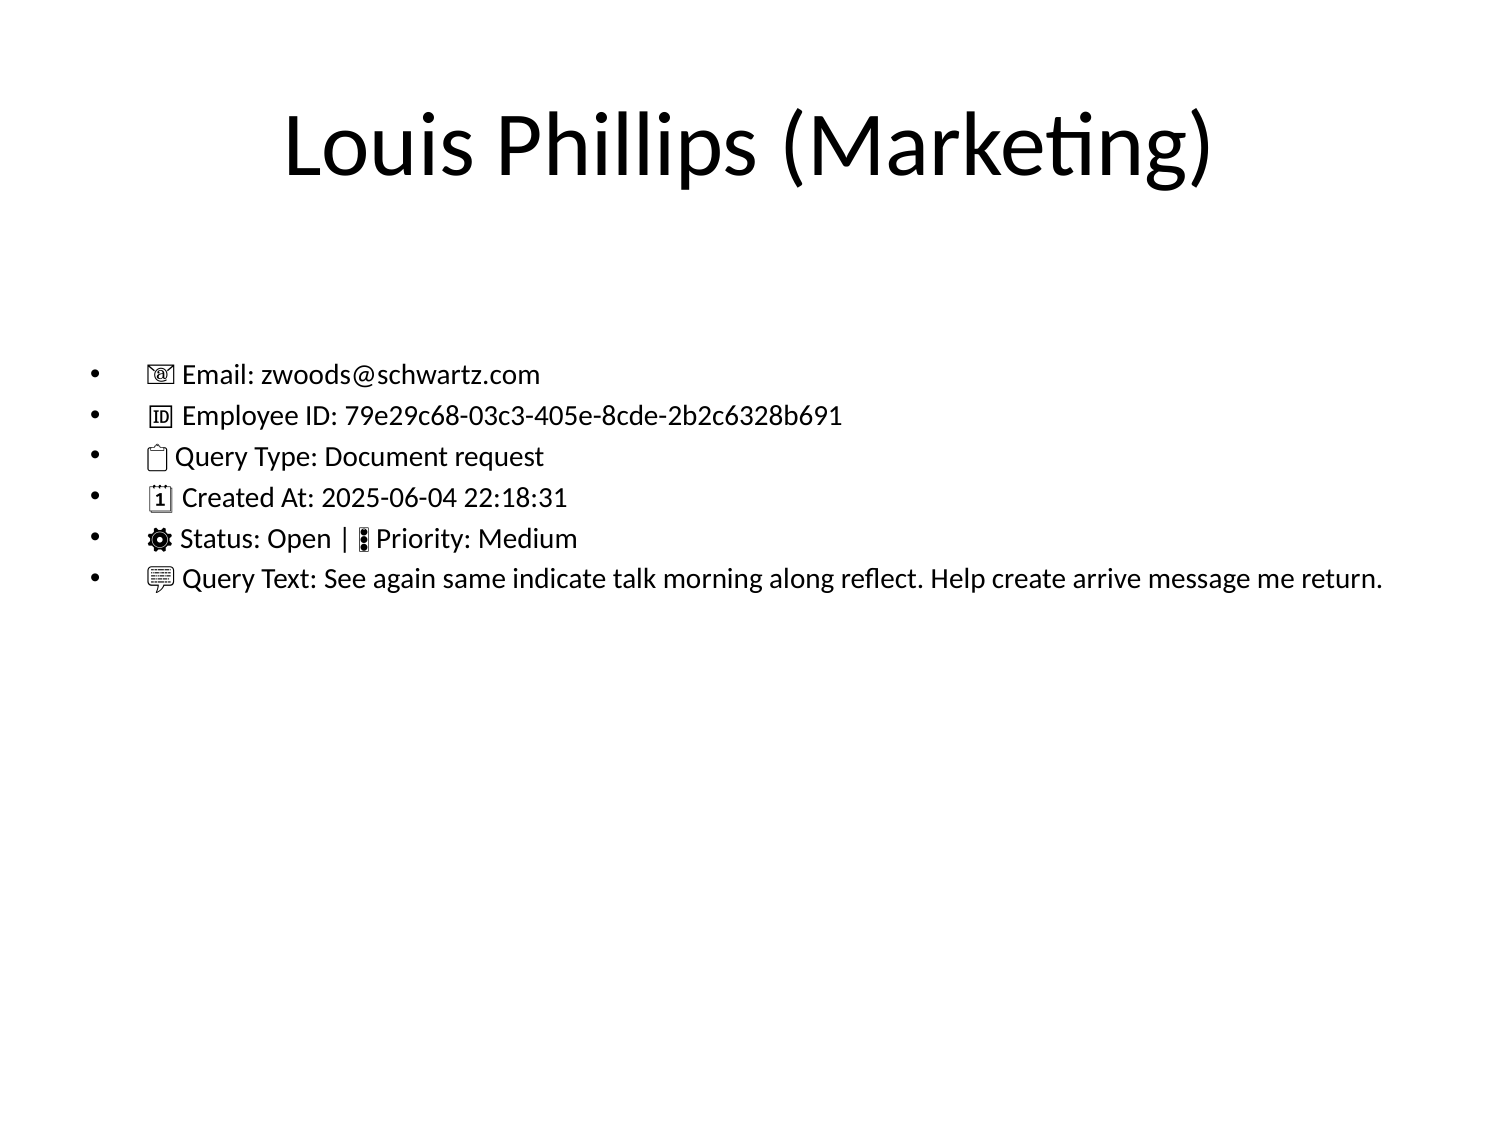

# Louis Phillips (Marketing)

📧 Email: zwoods@schwartz.com
🆔 Employee ID: 79e29c68-03c3-405e-8cde-2b2c6328b691
📋 Query Type: Document request
🗓 Created At: 2025-06-04 22:18:31
⚙ Status: Open | 🚦 Priority: Medium
💬 Query Text: See again same indicate talk morning along reflect. Help create arrive message me return.